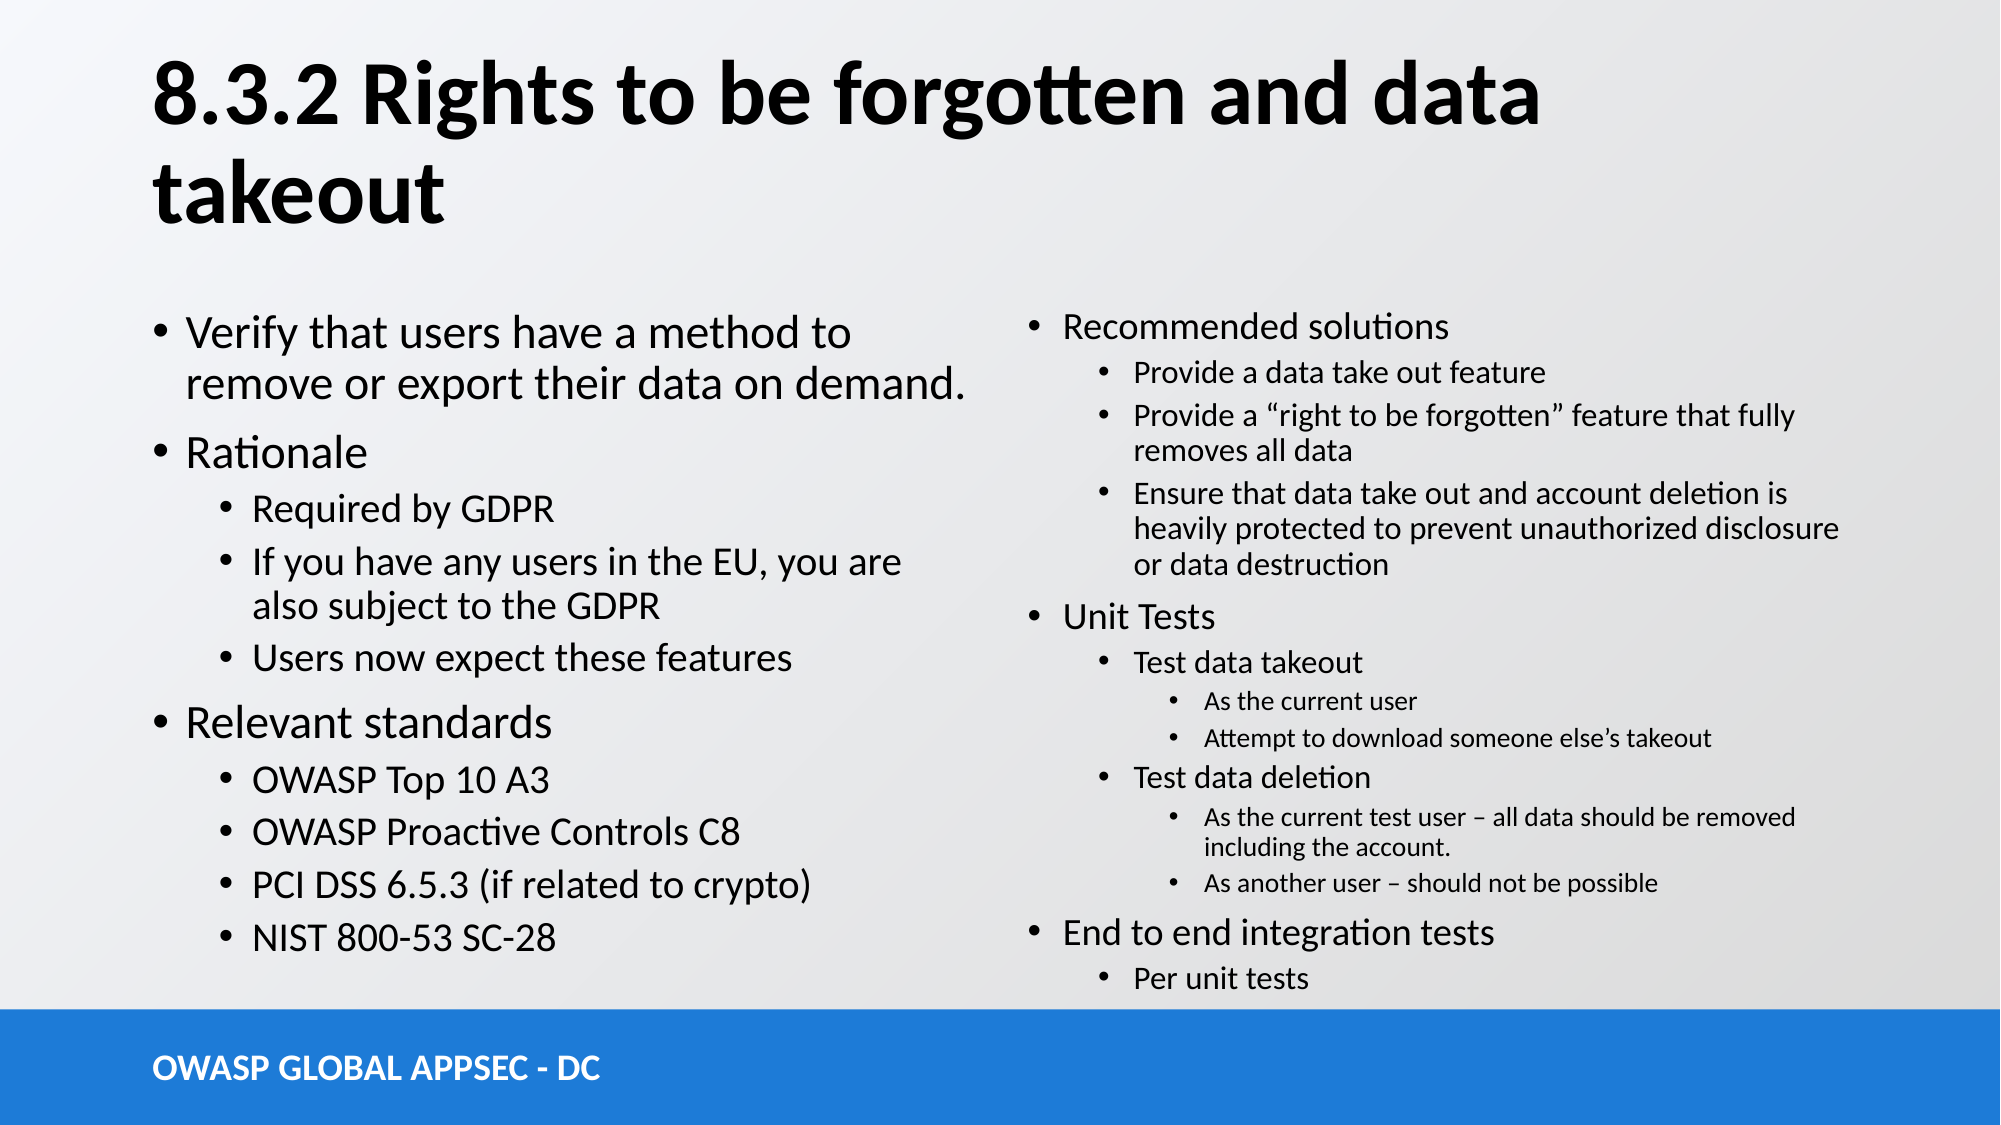

# 8.3.2 Rights to be forgotten and data takeout
Verify that users have a method to remove or export their data on demand.
Rationale
Required by GDPR
If you have any users in the EU, you are also subject to the GDPR
Users now expect these features
Relevant standards
OWASP Top 10 A3
OWASP Proactive Controls C8
PCI DSS 6.5.3 (if related to crypto)
NIST 800-53 SC-28

Recommended solutions
Provide a data take out feature
Provide a “right to be forgotten” feature that fully removes all data
Ensure that data take out and account deletion is heavily protected to prevent unauthorized disclosure or data destruction
Unit Tests
Test data takeout
As the current user
Attempt to download someone else’s takeout
Test data deletion
As the current test user – all data should be removed including the account.
As another user – should not be possible
End to end integration tests
Per unit tests